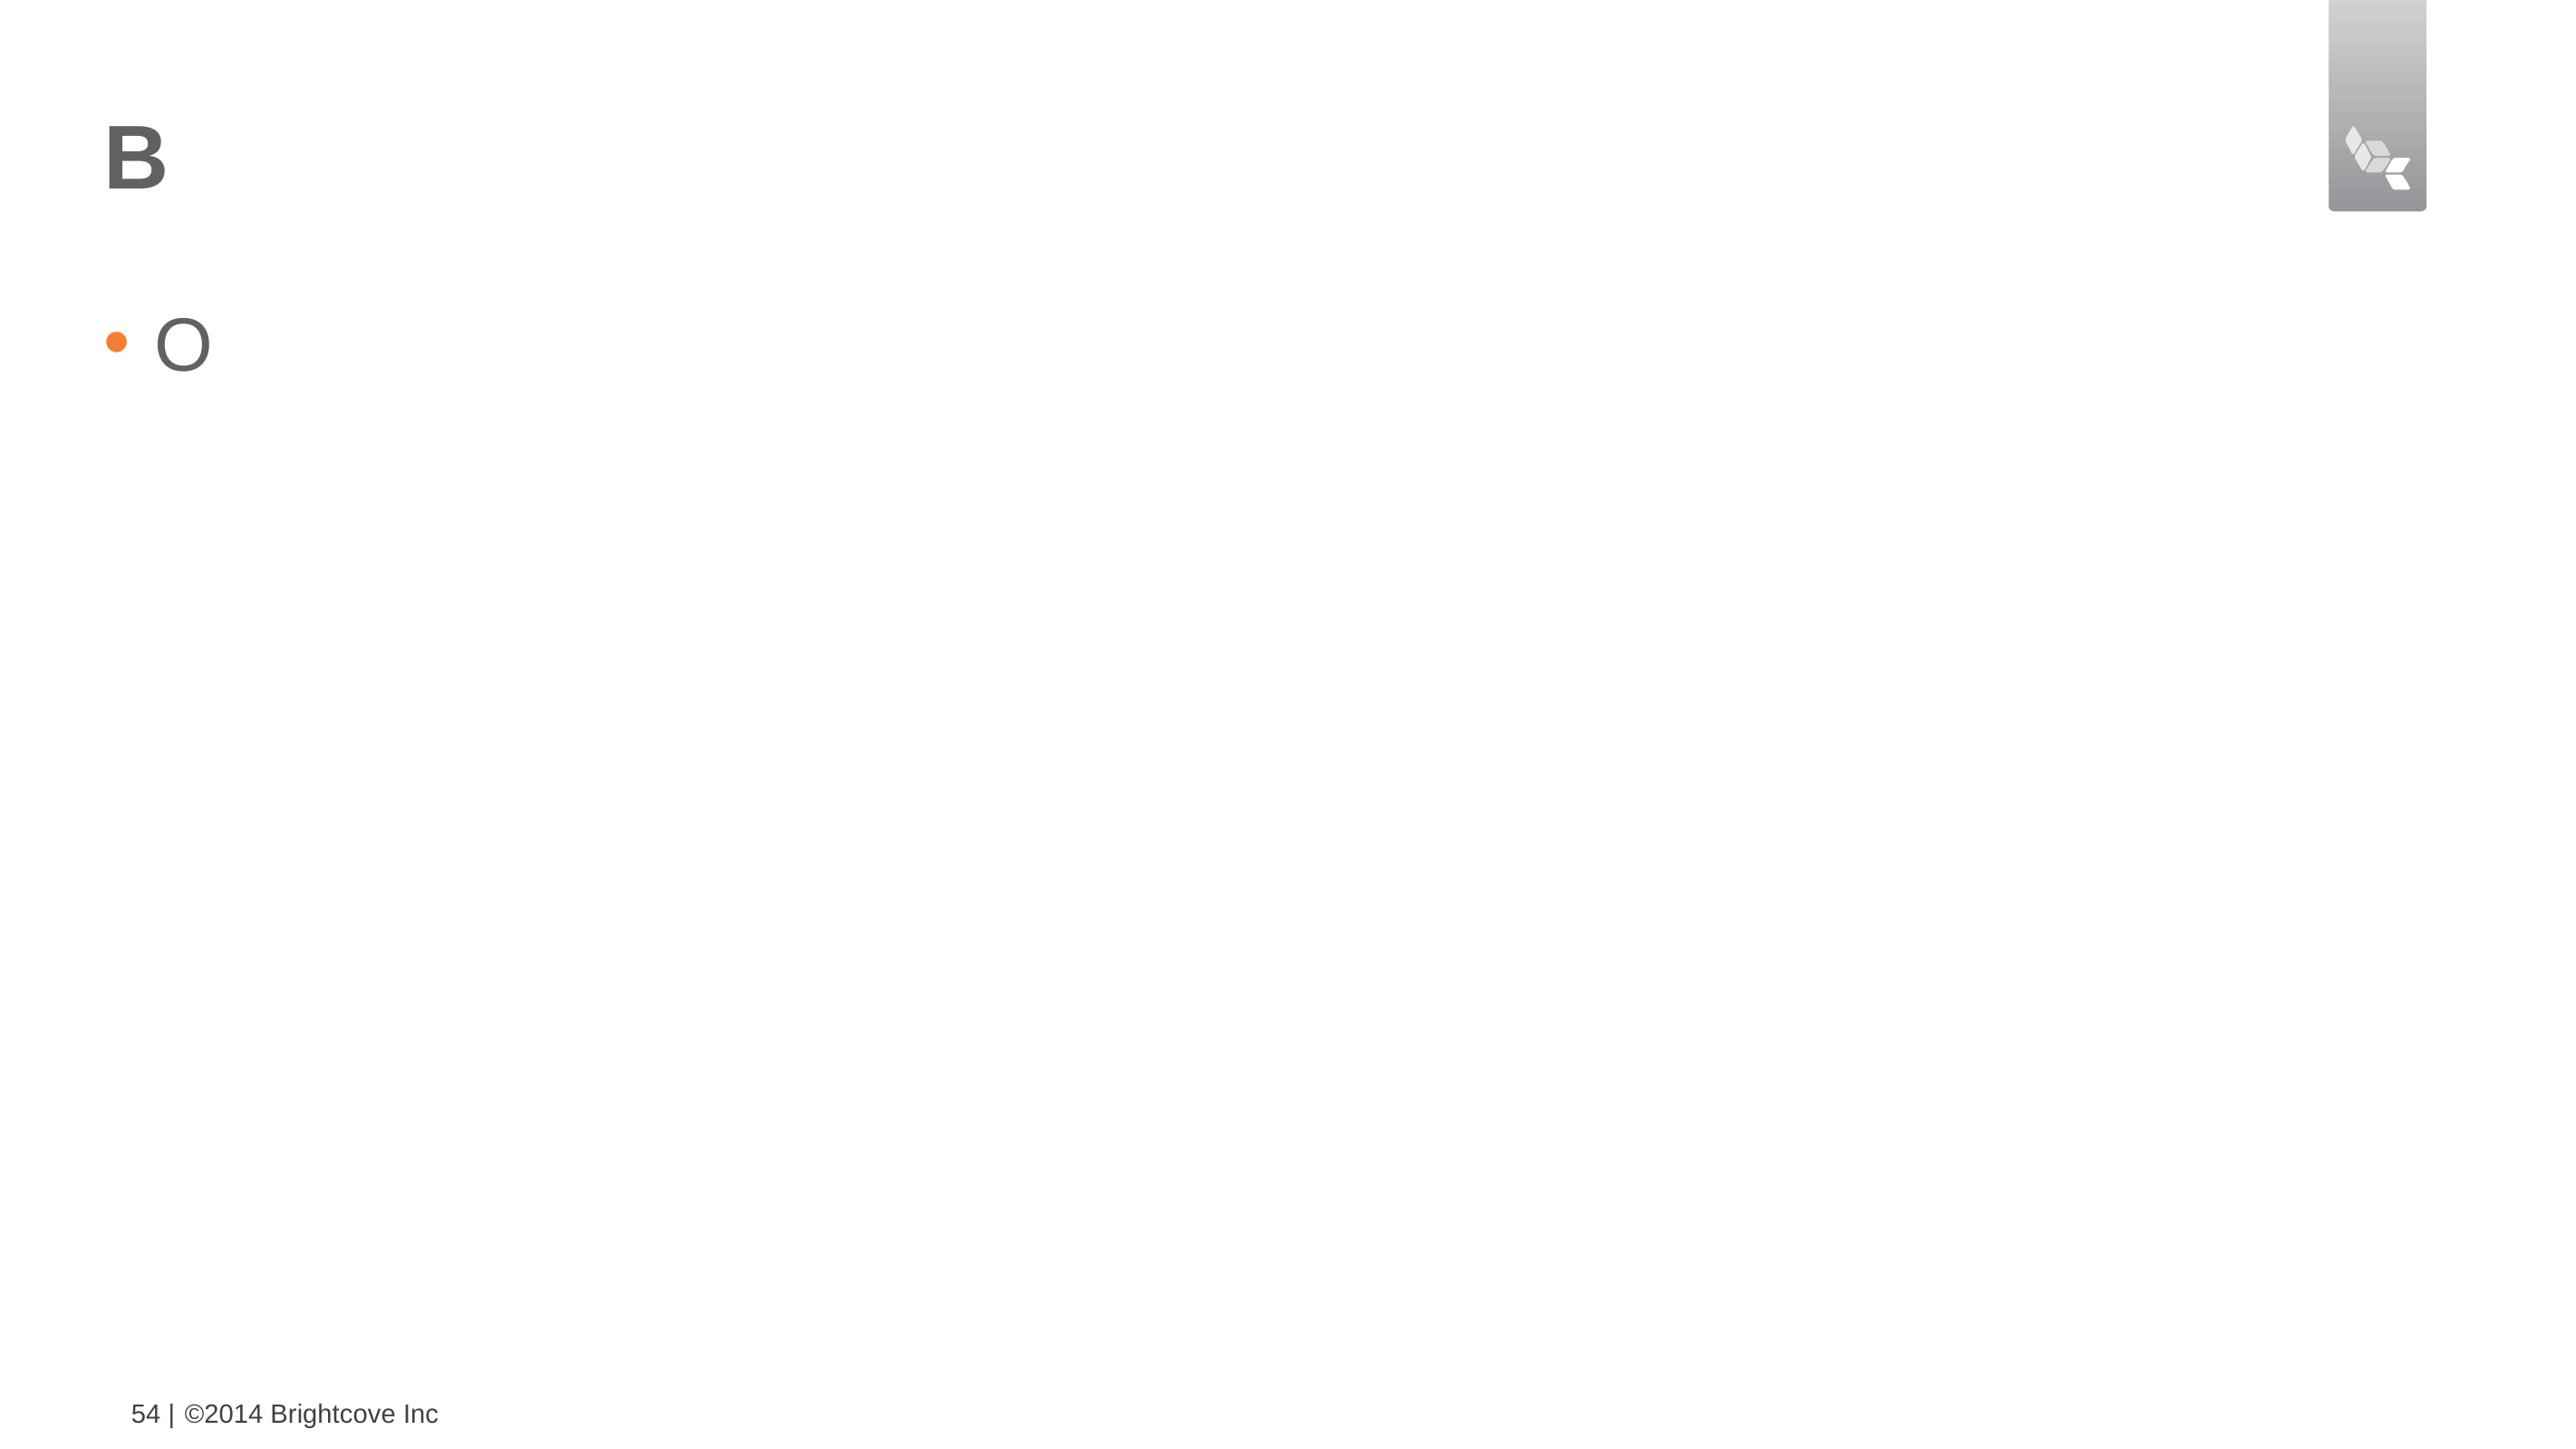

# B
O
54 |
©2014 Brightcove Inc